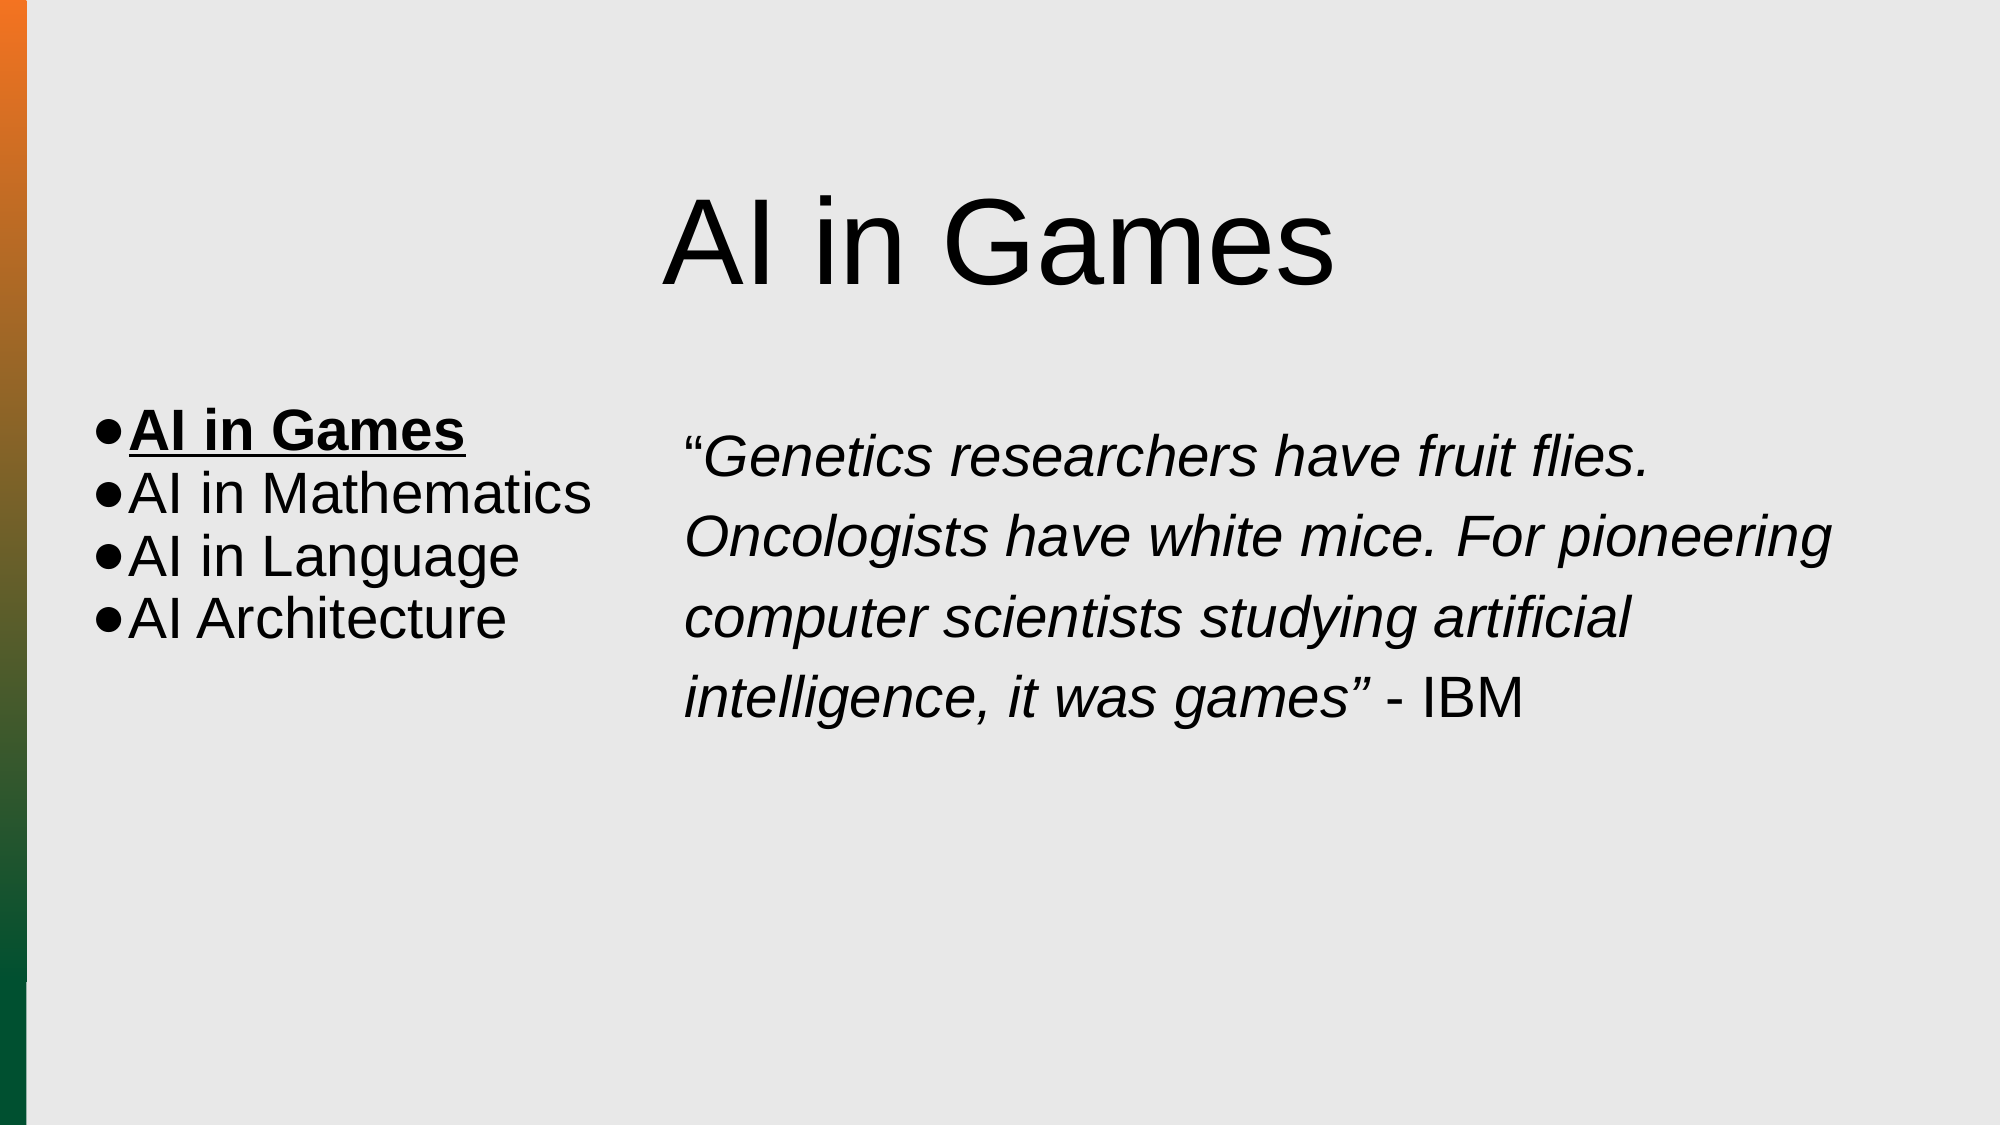

# AI in Games
AI in Games
AI in Mathematics
AI in Language
AI Architecture
“Genetics researchers have fruit flies. Oncologists have white mice. For pioneering computer scientists studying artificial intelligence, it was games” - IBM